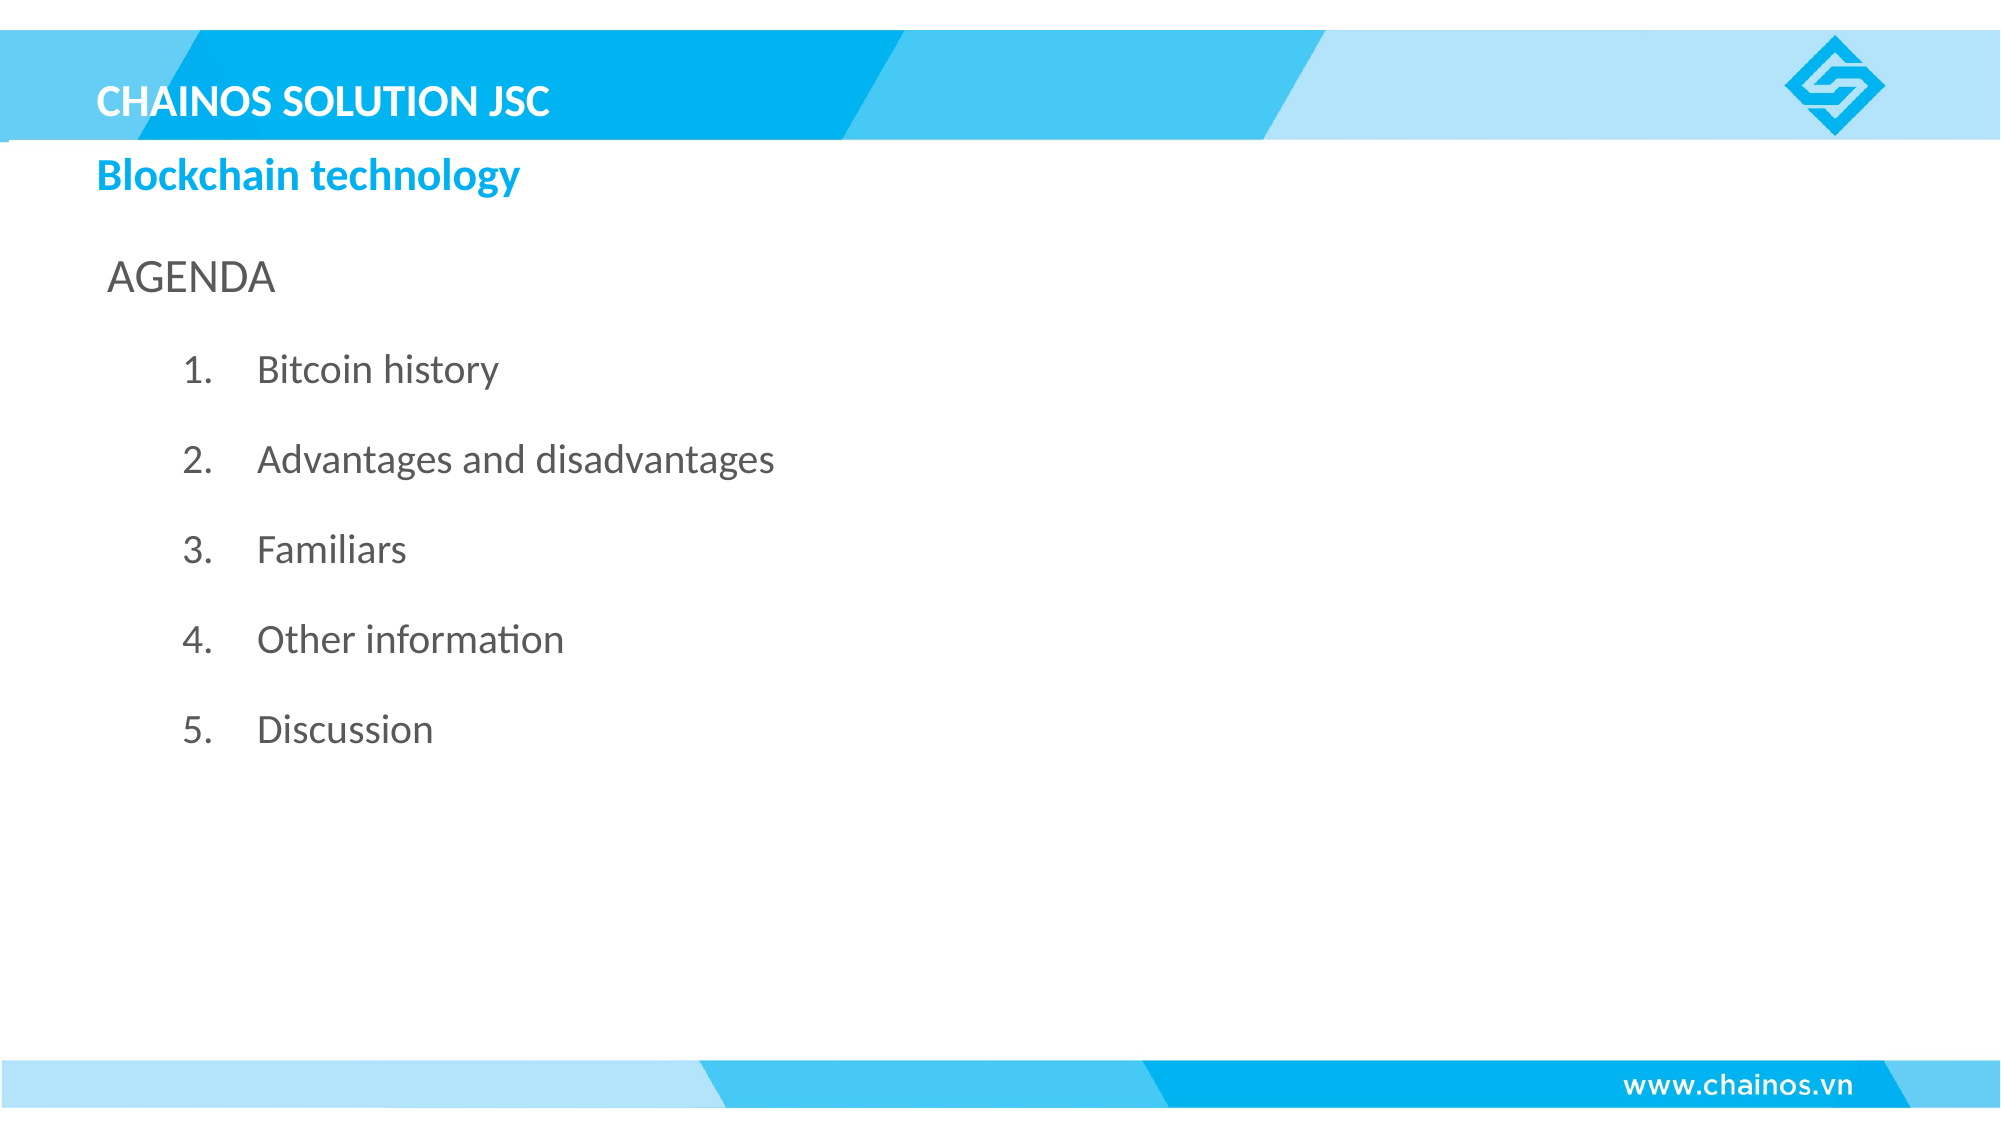

CHAINOS SOLUTION JSC
Blockchain technology
AGENDA
Bitcoin history
Advantages and disadvantages
Familiars
Other information
Discussion